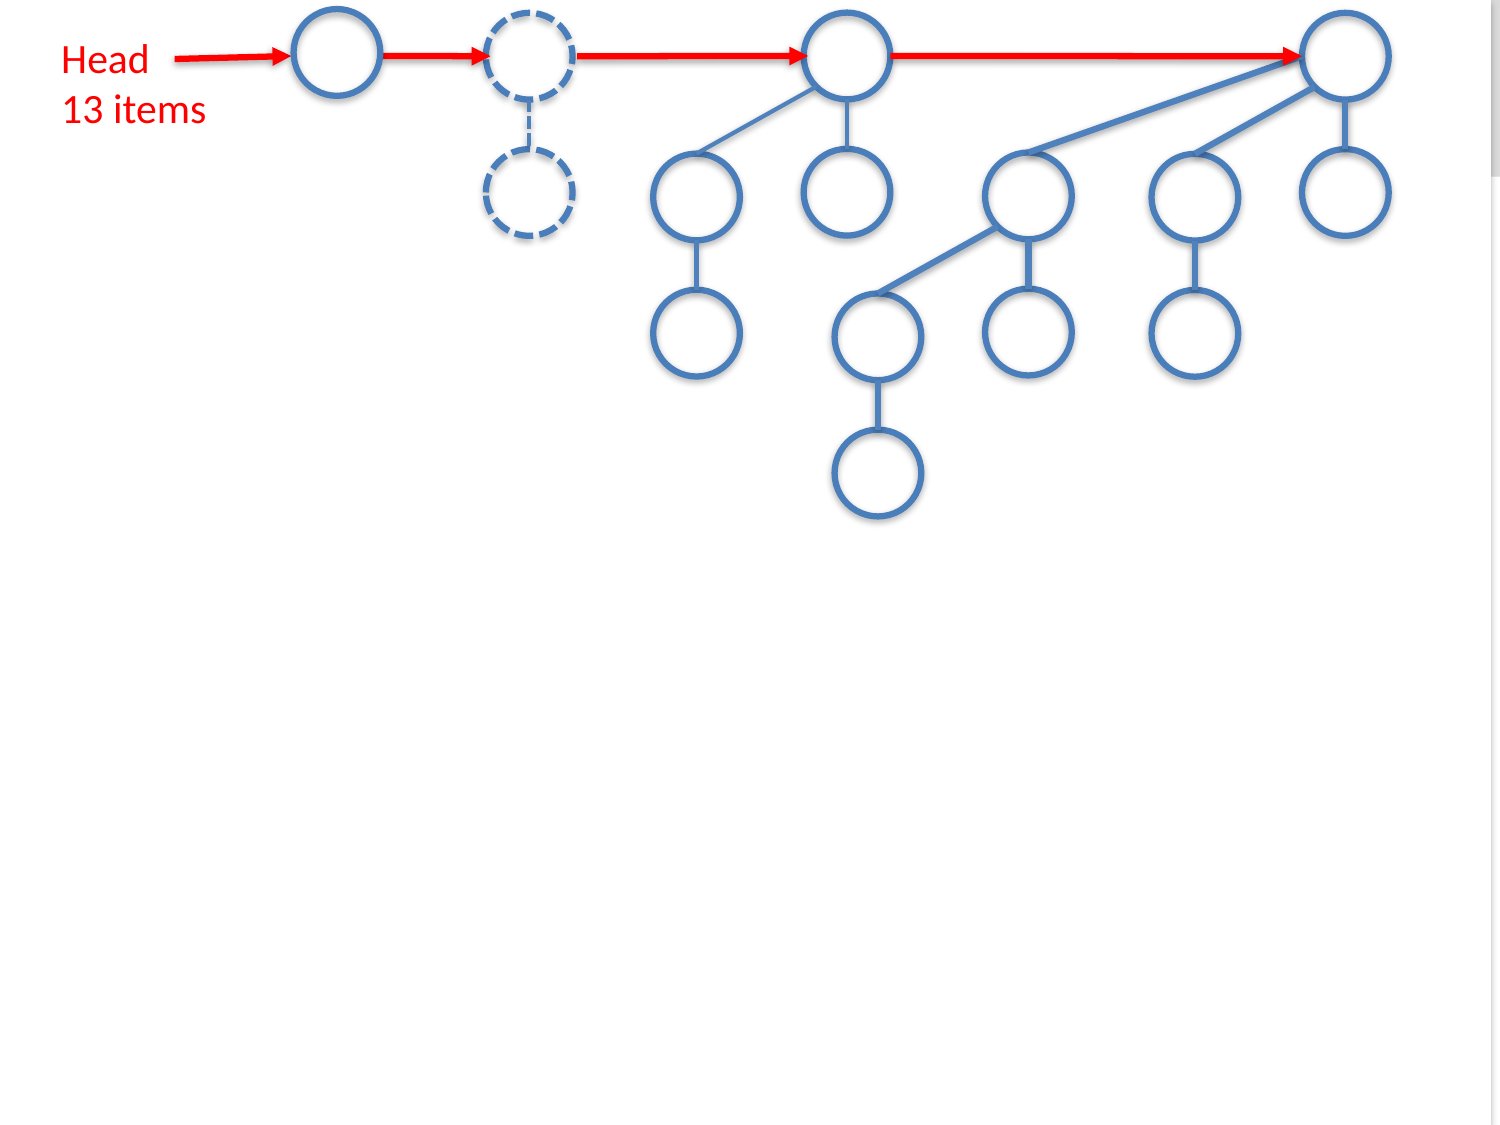

Head
13 items
Binomial Heap
Merging binomial tree